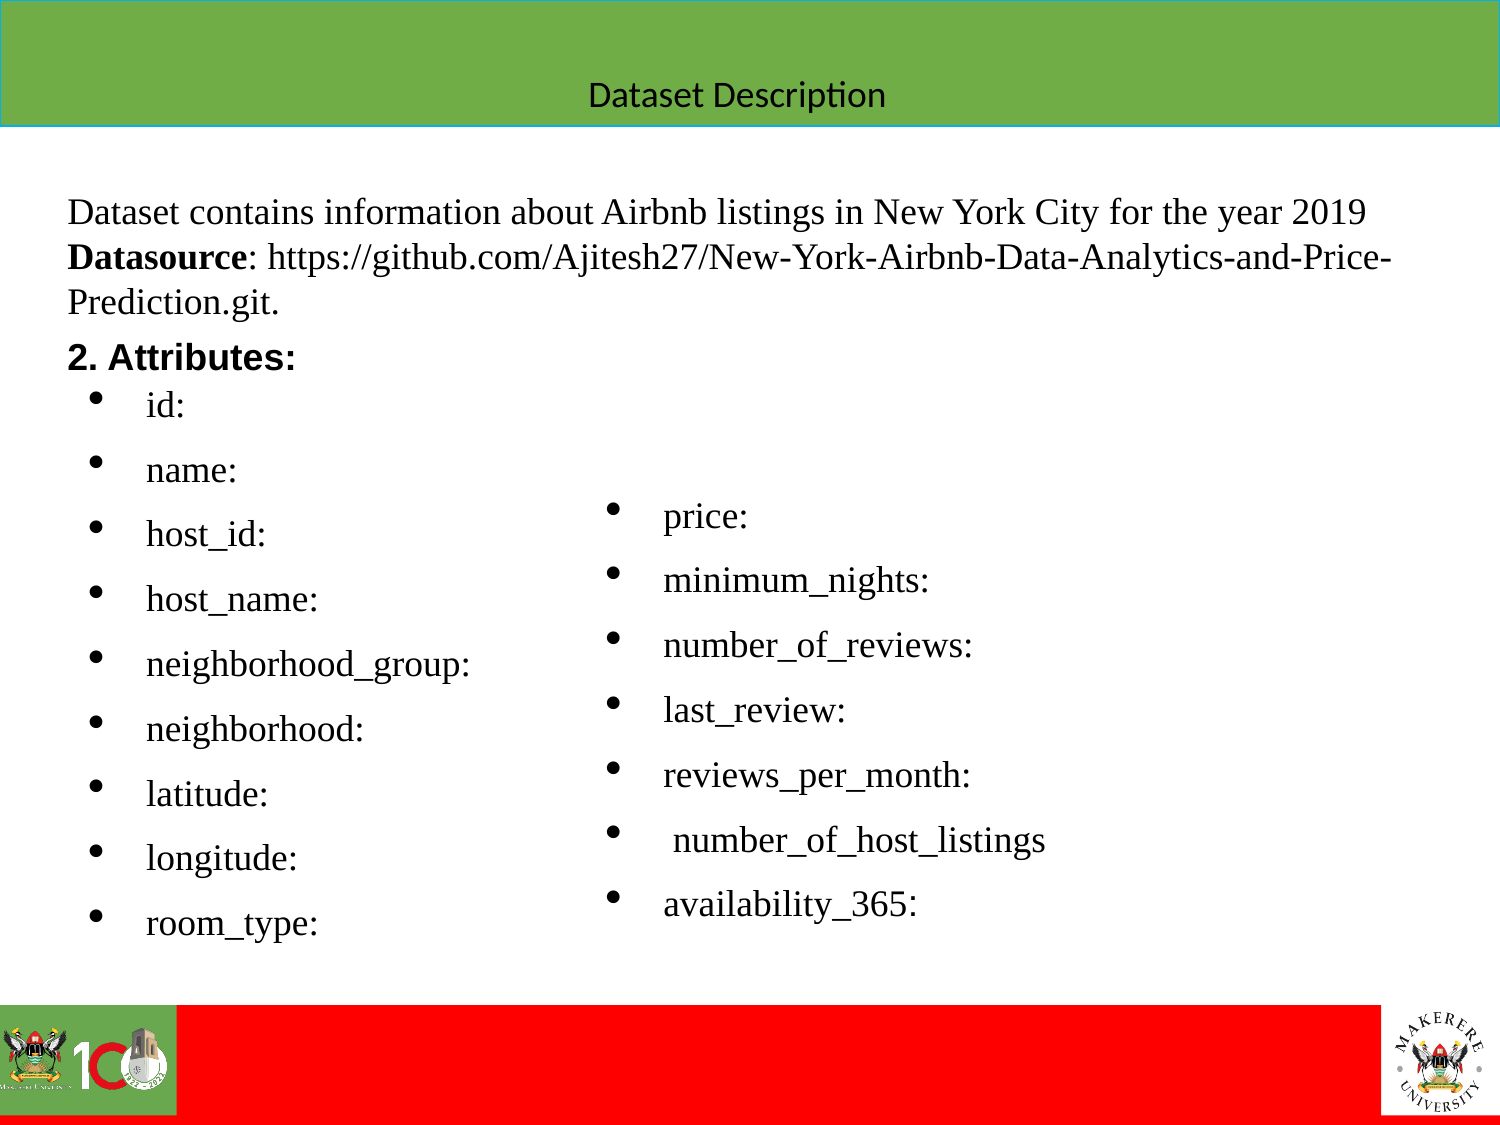

Dataset Description
Dataset contains information about Airbnb listings in New York City for the year 2019
Datasource: https://github.com/Ajitesh27/New-York-Airbnb-Data-Analytics-and-Price-Prediction.git.

2. Attributes:
id:
name:
host_id:
host_name:
neighborhood_group:
neighborhood:
latitude:
longitude:
room_type:
price:
minimum_nights:
number_of_reviews:
last_review:
reviews_per_month:
 number_of_host_listings
availability_365: